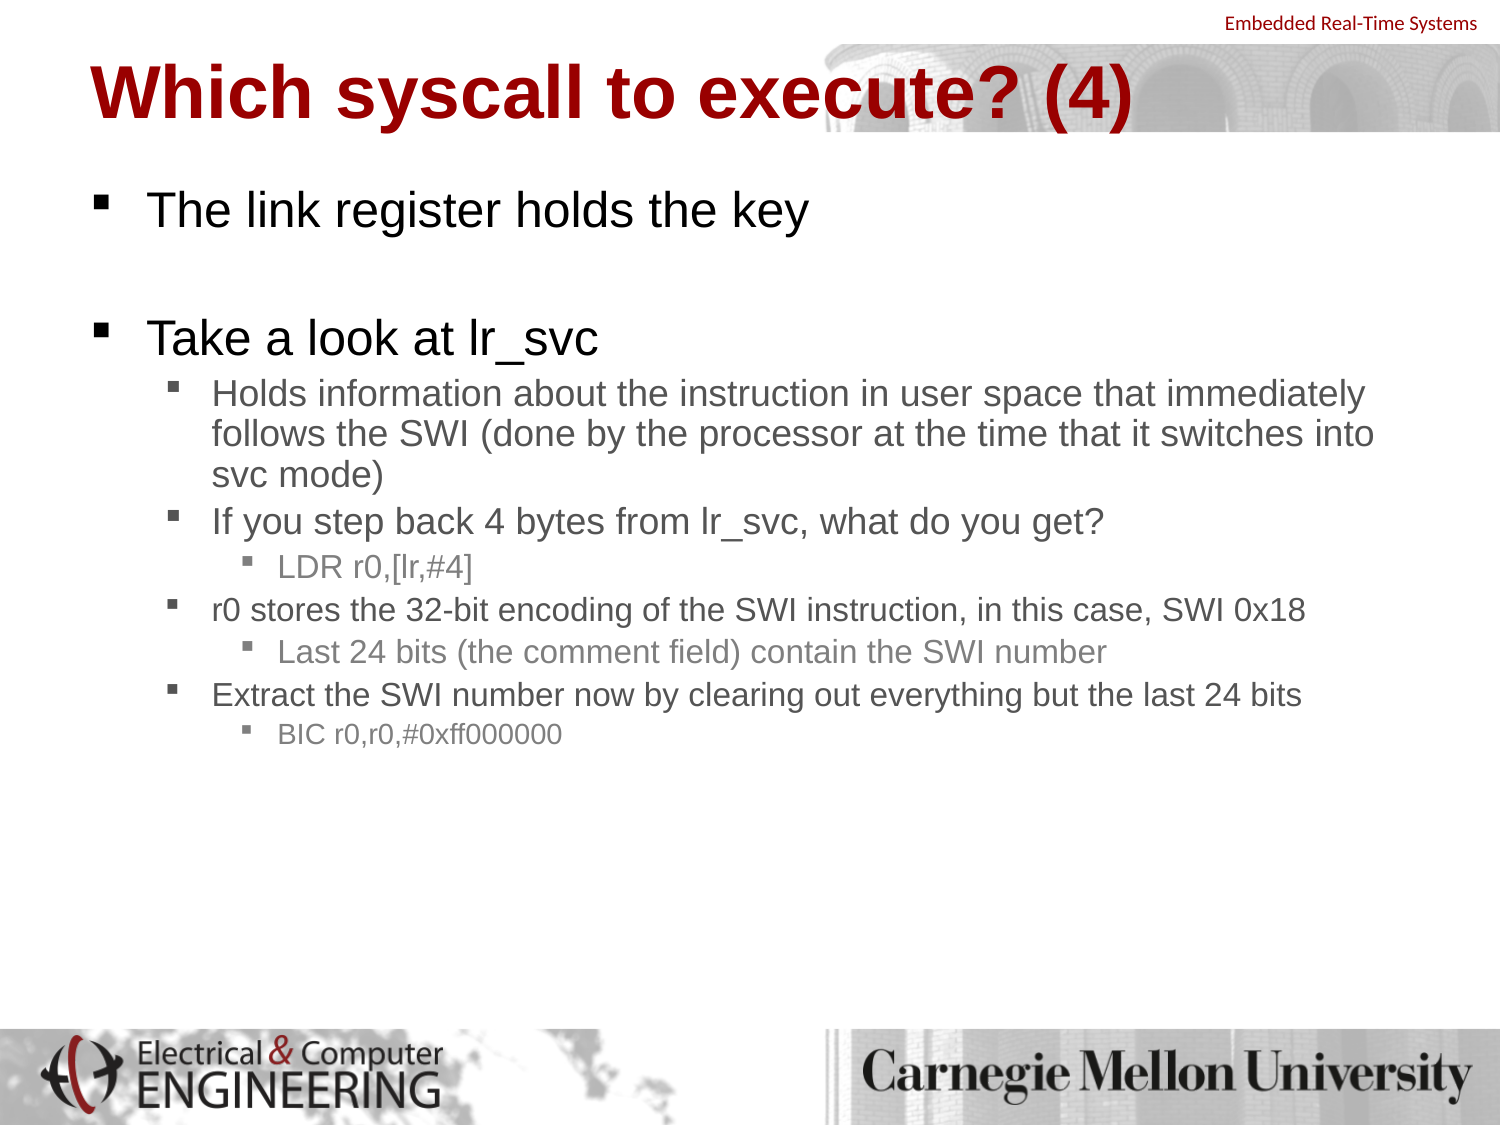

# Which syscall to execute? (4)
The link register holds the key

Take a look at lr_svc
Holds information about the instruction in user space that immediately follows the SWI (done by the processor at the time that it switches into svc mode)
If you step back 4 bytes from lr_svc, what do you get?
LDR r0,[lr,#­4]
r0 stores the 32-bit encoding of the SWI instruction, in this case, SWI 0x18
Last 24 bits (the comment field) contain the SWI number
Extract the SWI number now by clearing out everything but the last 24 bits
BIC r0,r0,#0xff000000